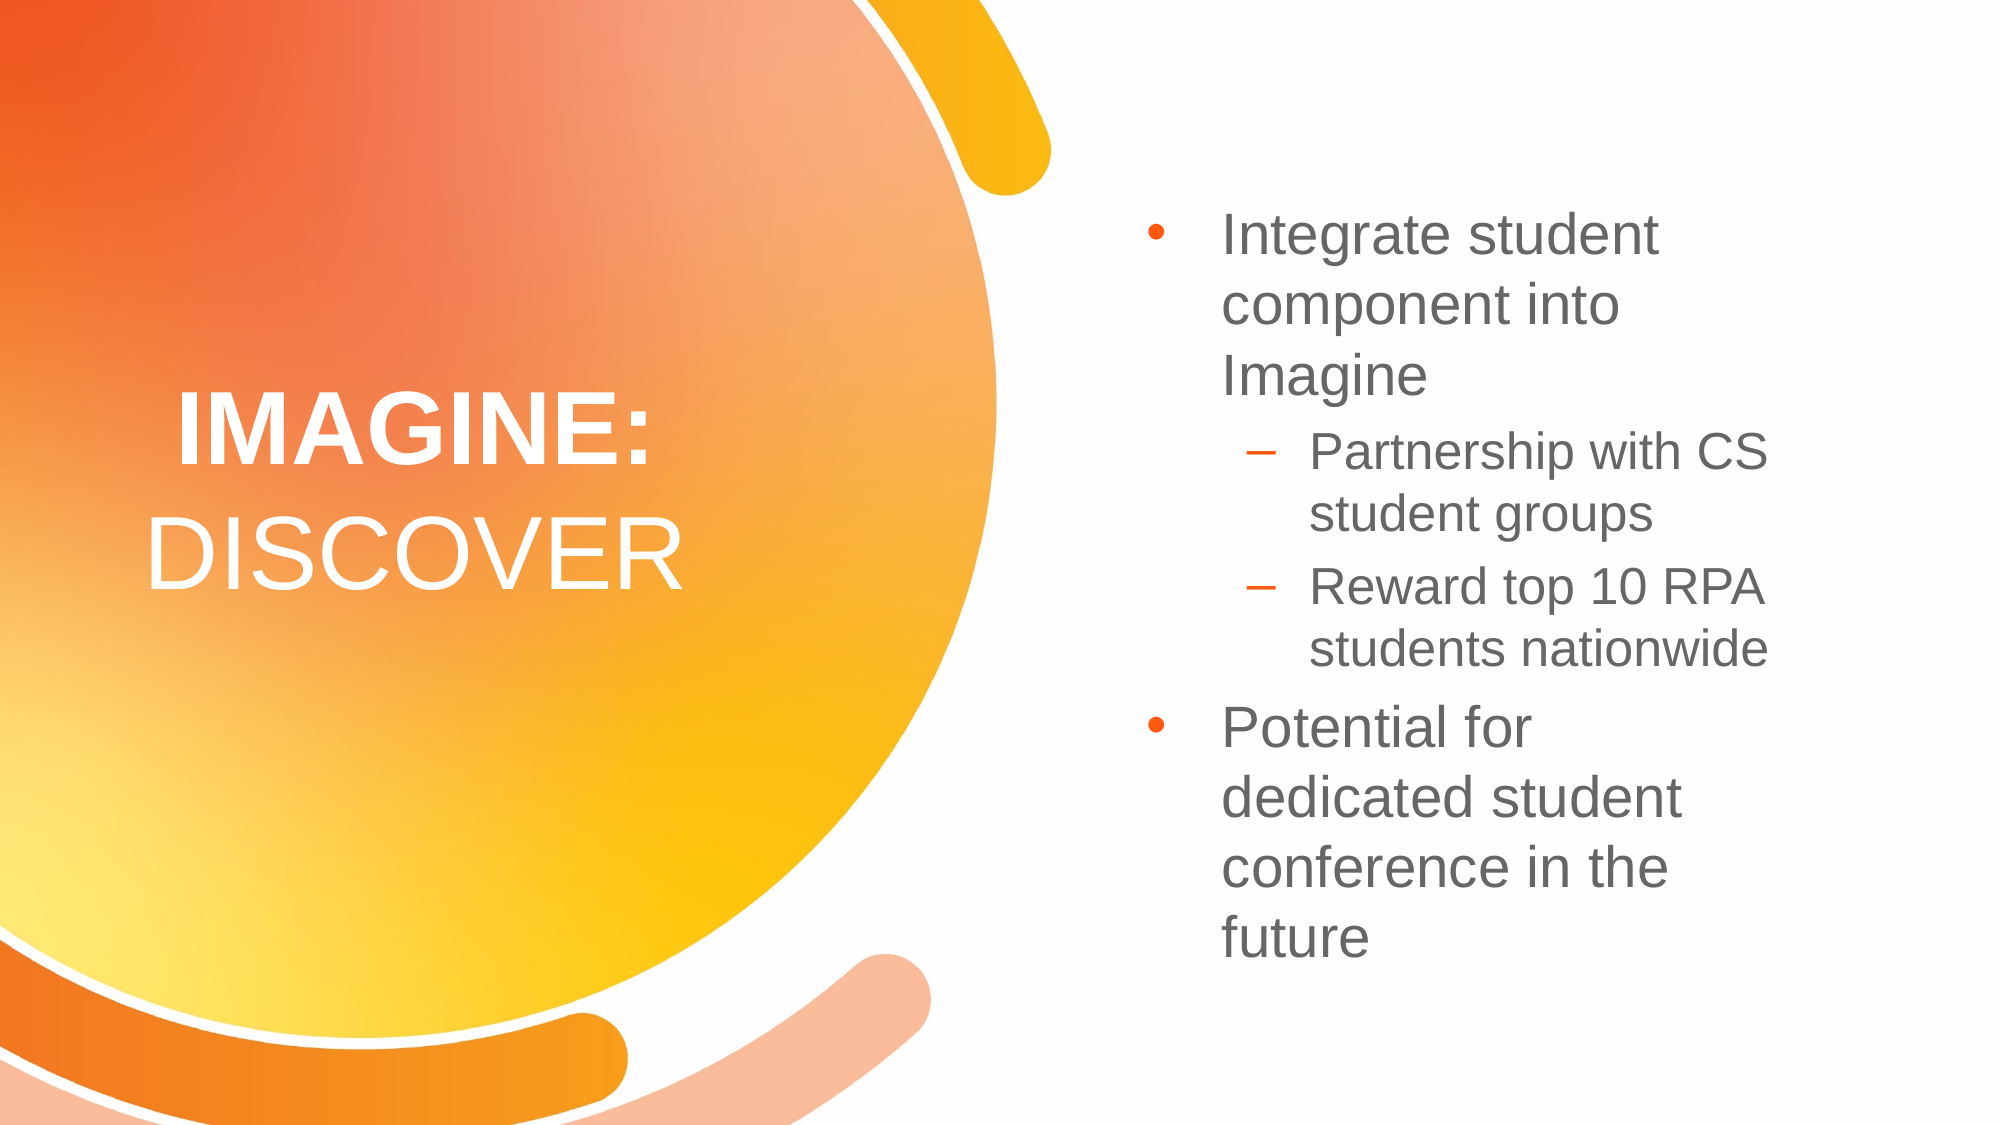

Integrate student component into Imagine
Partnership with CS student groups
Reward top 10 RPA students nationwide
Potential for dedicated student conference in the future
# IMAGINE: DISCOVER